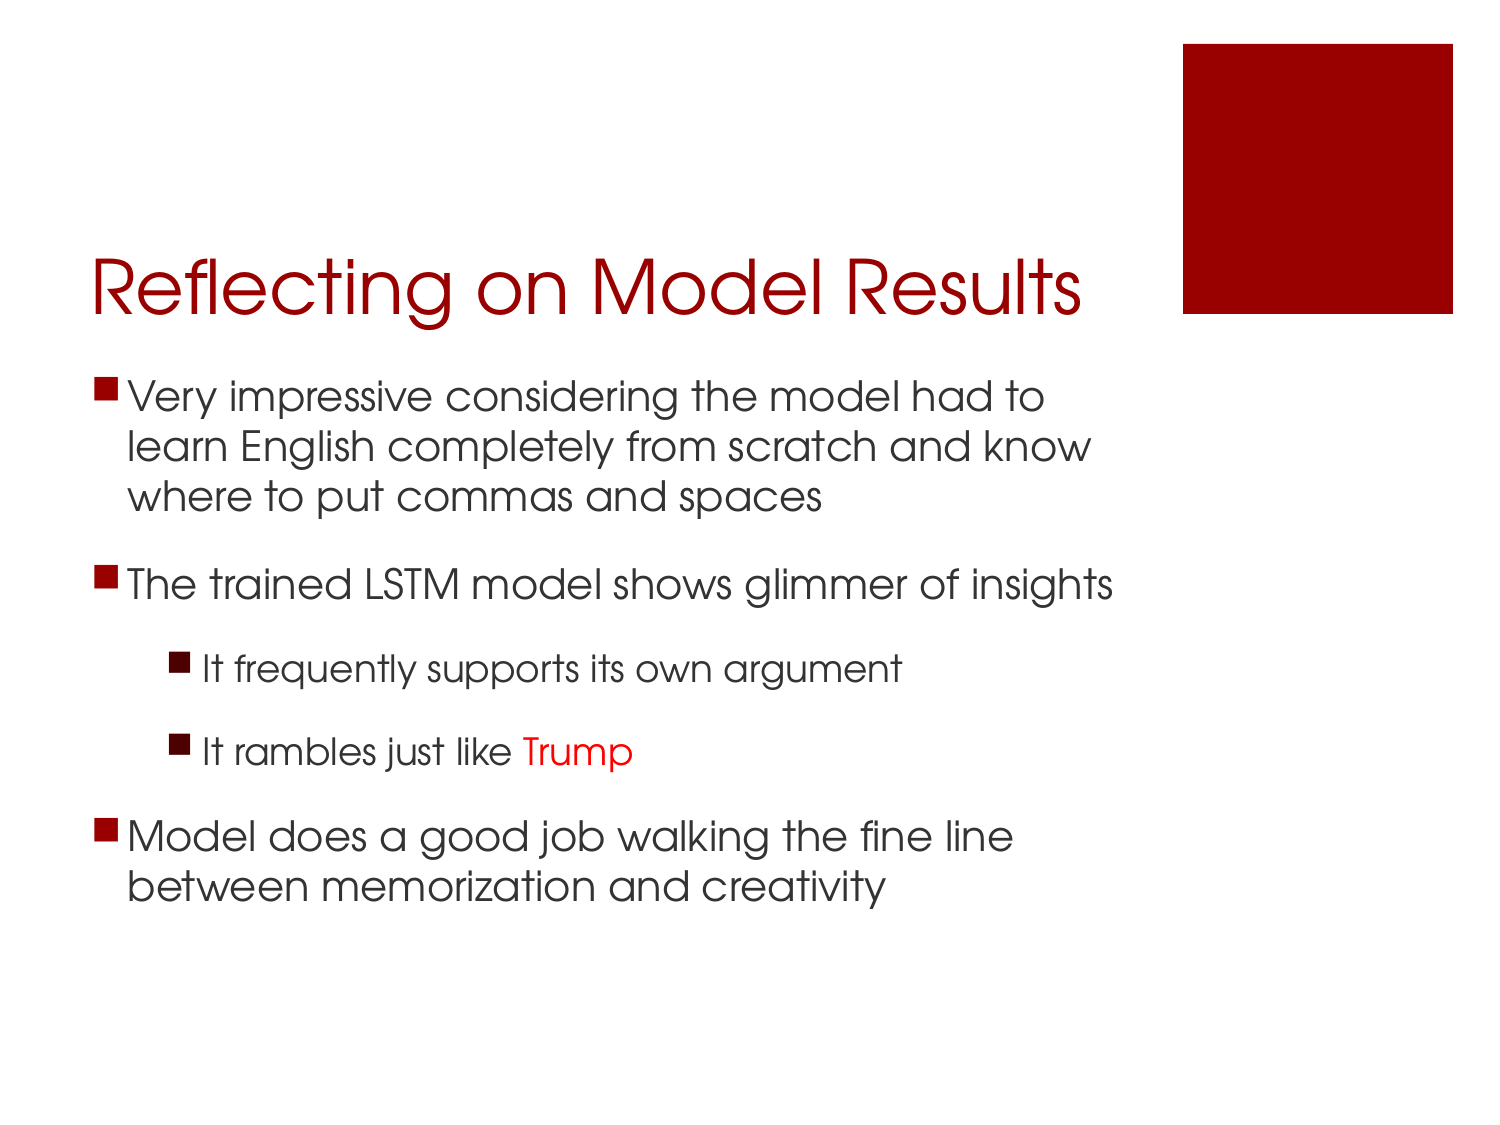

# Reflecting on Model Results
Very impressive considering the model had to learn English completely from scratch and know where to put commas and spaces
The trained LSTM model shows glimmer of insights
It frequently supports its own argument
It rambles just like Trump
Model does a good job walking the fine line between memorization and creativity